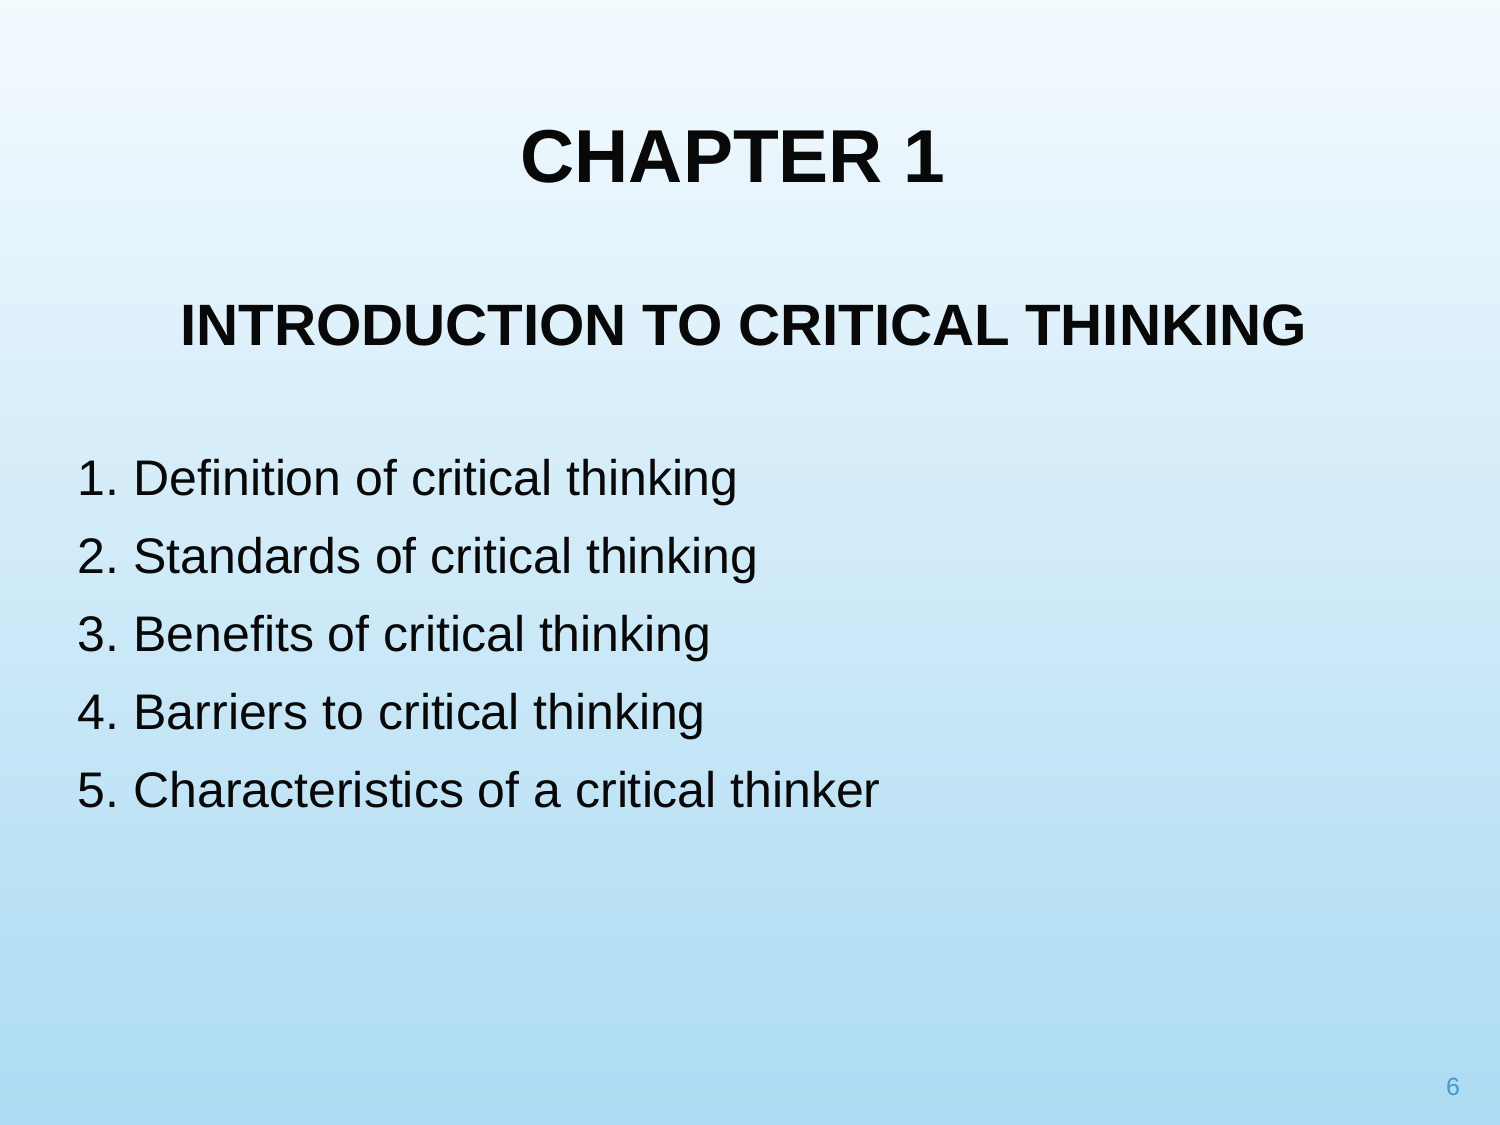

CHAPTER 1

INTRODUCTION TO CRITICAL THINKING

Definition of critical thinking
Standards of critical thinking
Benefits of critical thinking
Barriers to critical thinking
Characteristics of a critical thinker

6